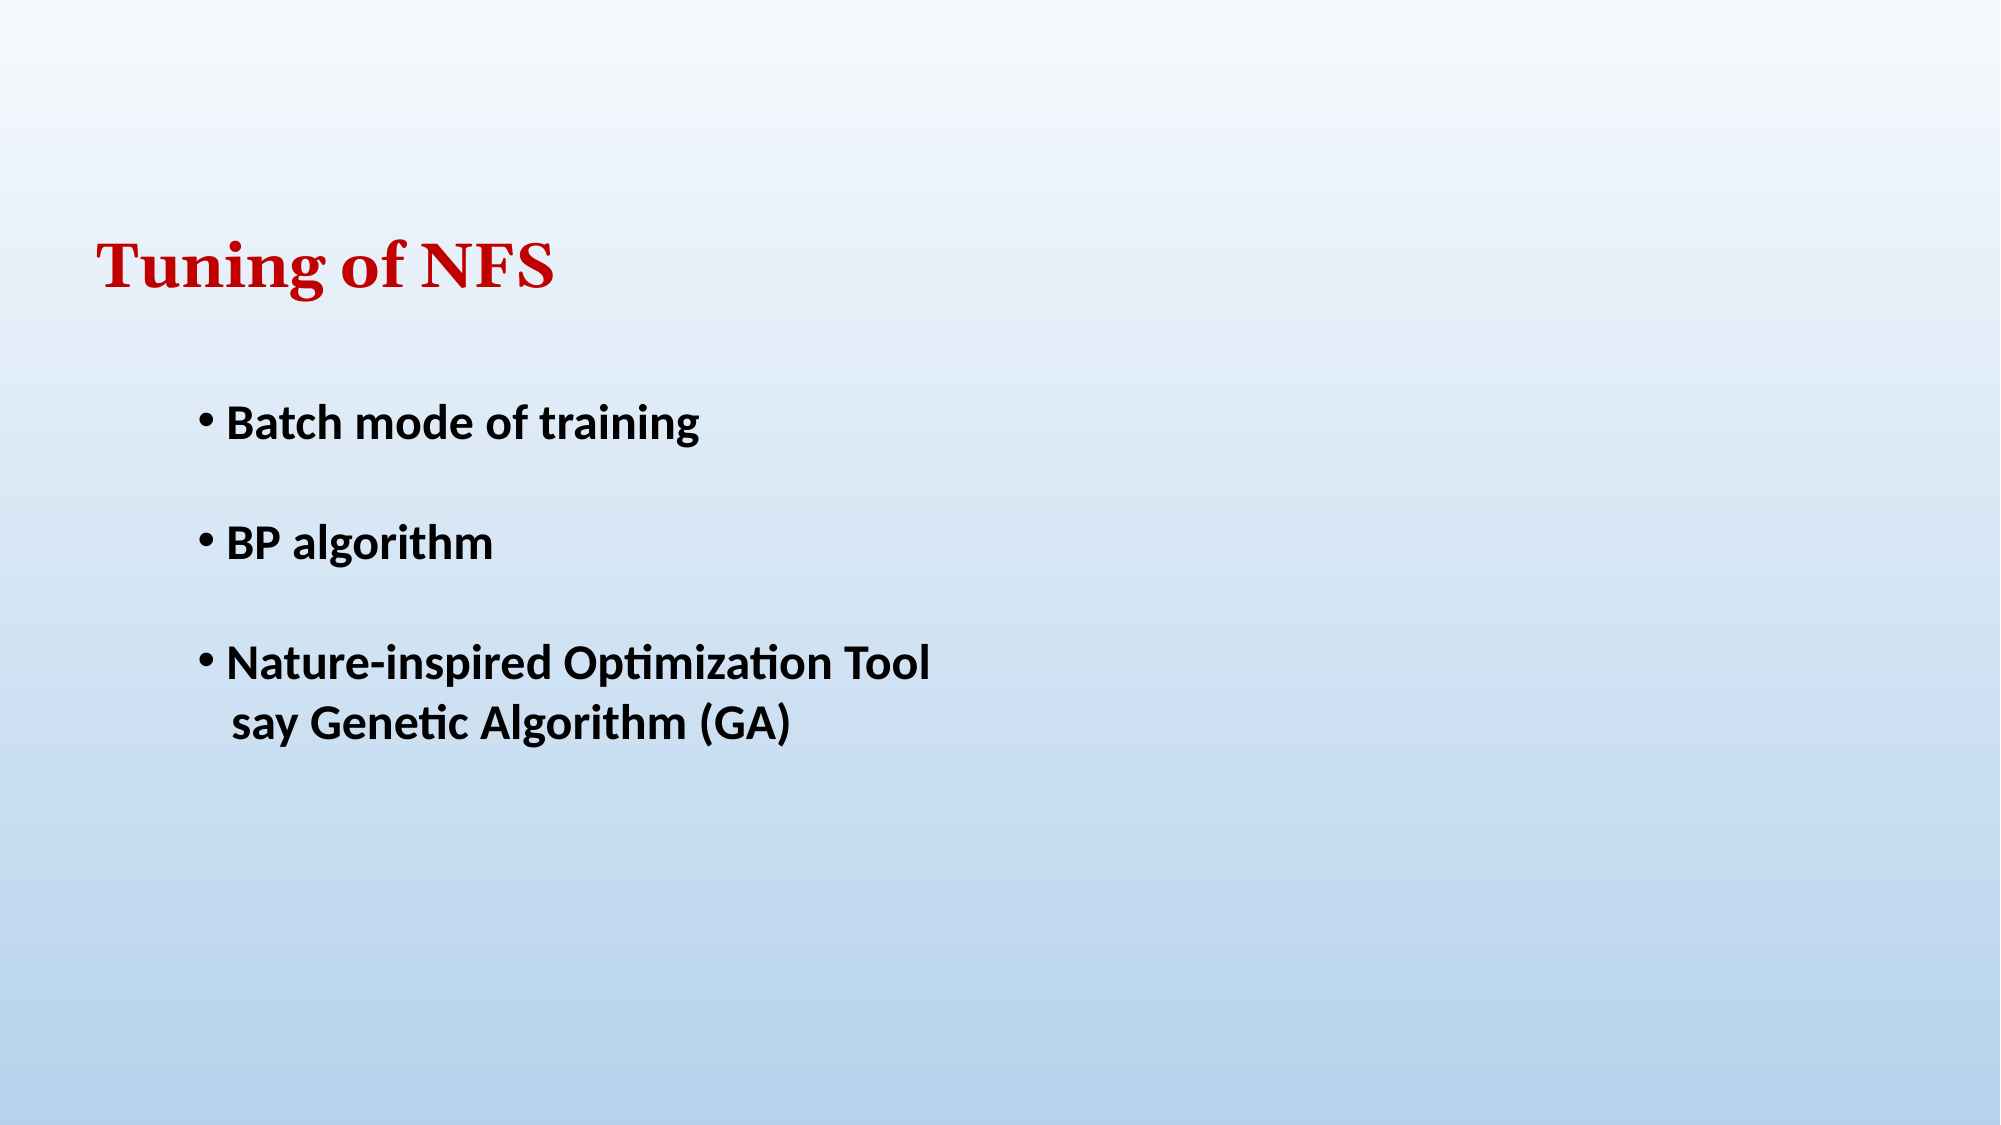

Tuning of NFS
 Batch mode of training

 BP algorithm

 Nature-inspired Optimization Tool
   say Genetic Algorithm (GA)